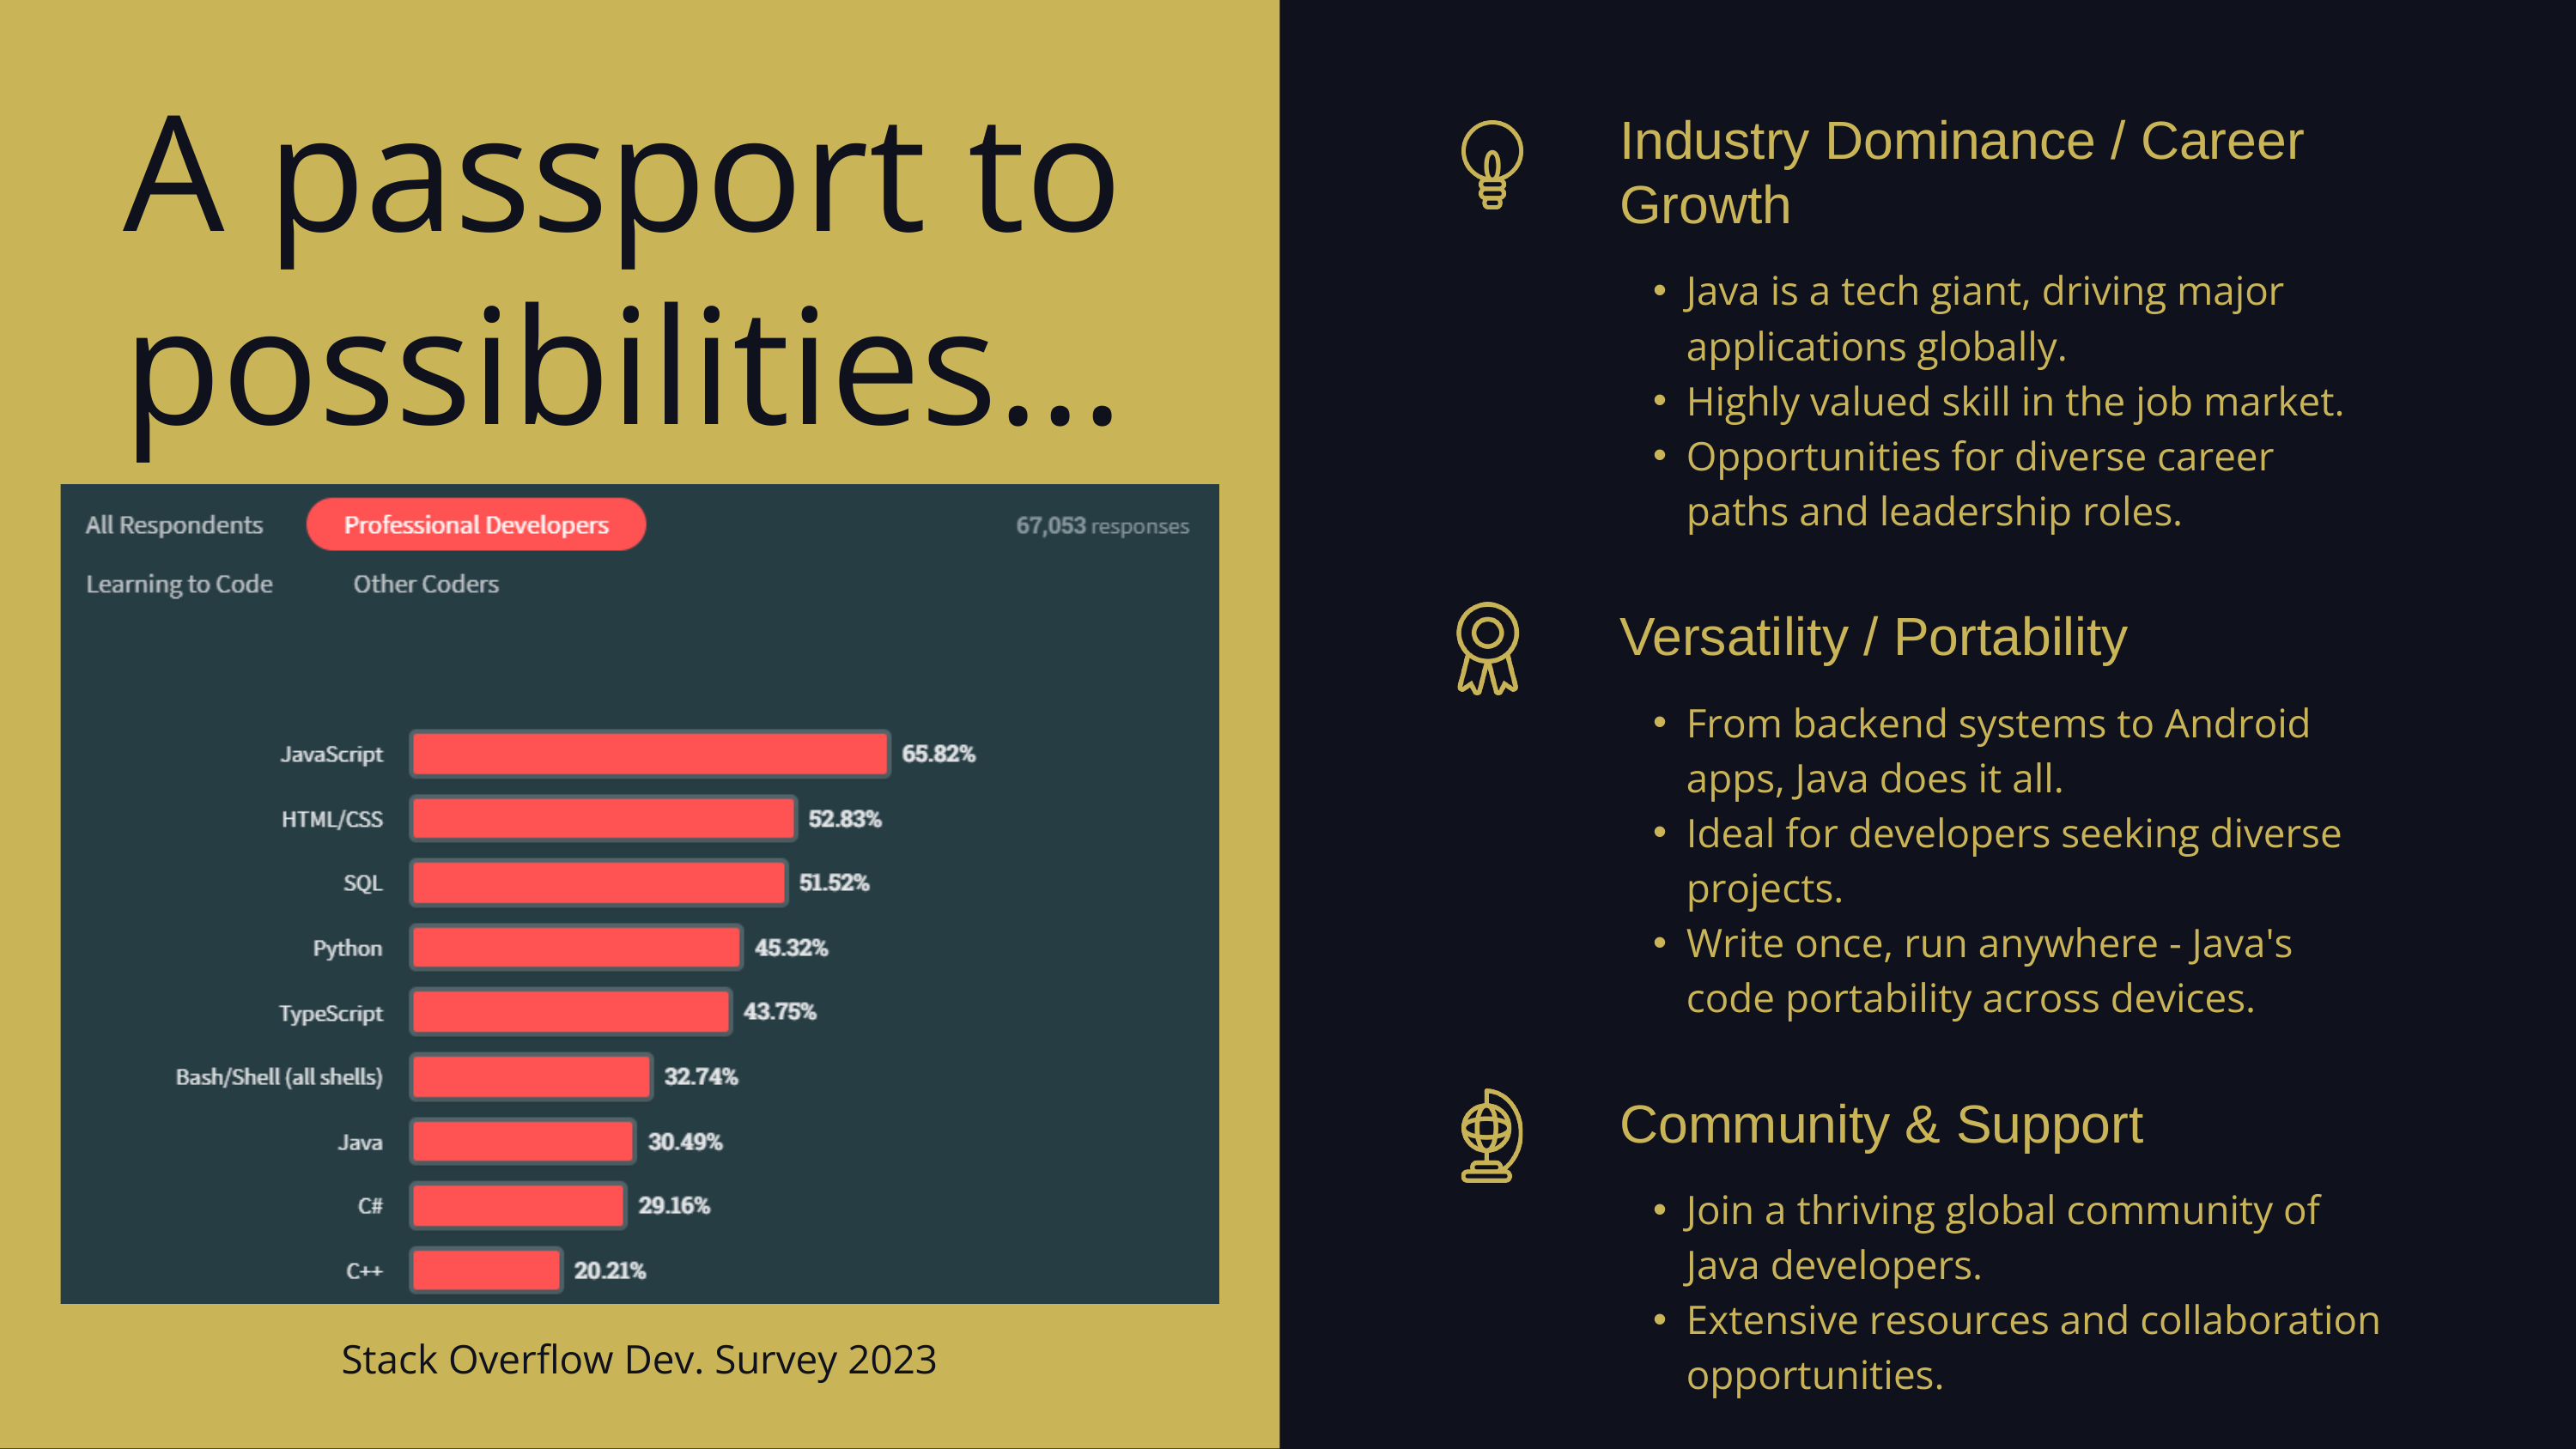

A passport to possibilities...
Industry Dominance / Career Growth
Java is a tech giant, driving major applications globally.
Highly valued skill in the job market.
Opportunities for diverse career paths and leadership roles.

Versatility / Portability
From backend systems to Android apps, Java does it all.
Ideal for developers seeking diverse projects.
Write once, run anywhere - Java's code portability across devices.

Community & Support
Join a thriving global community of Java developers.
Extensive resources and collaboration opportunities.

Stack Overflow Dev. Survey 2023